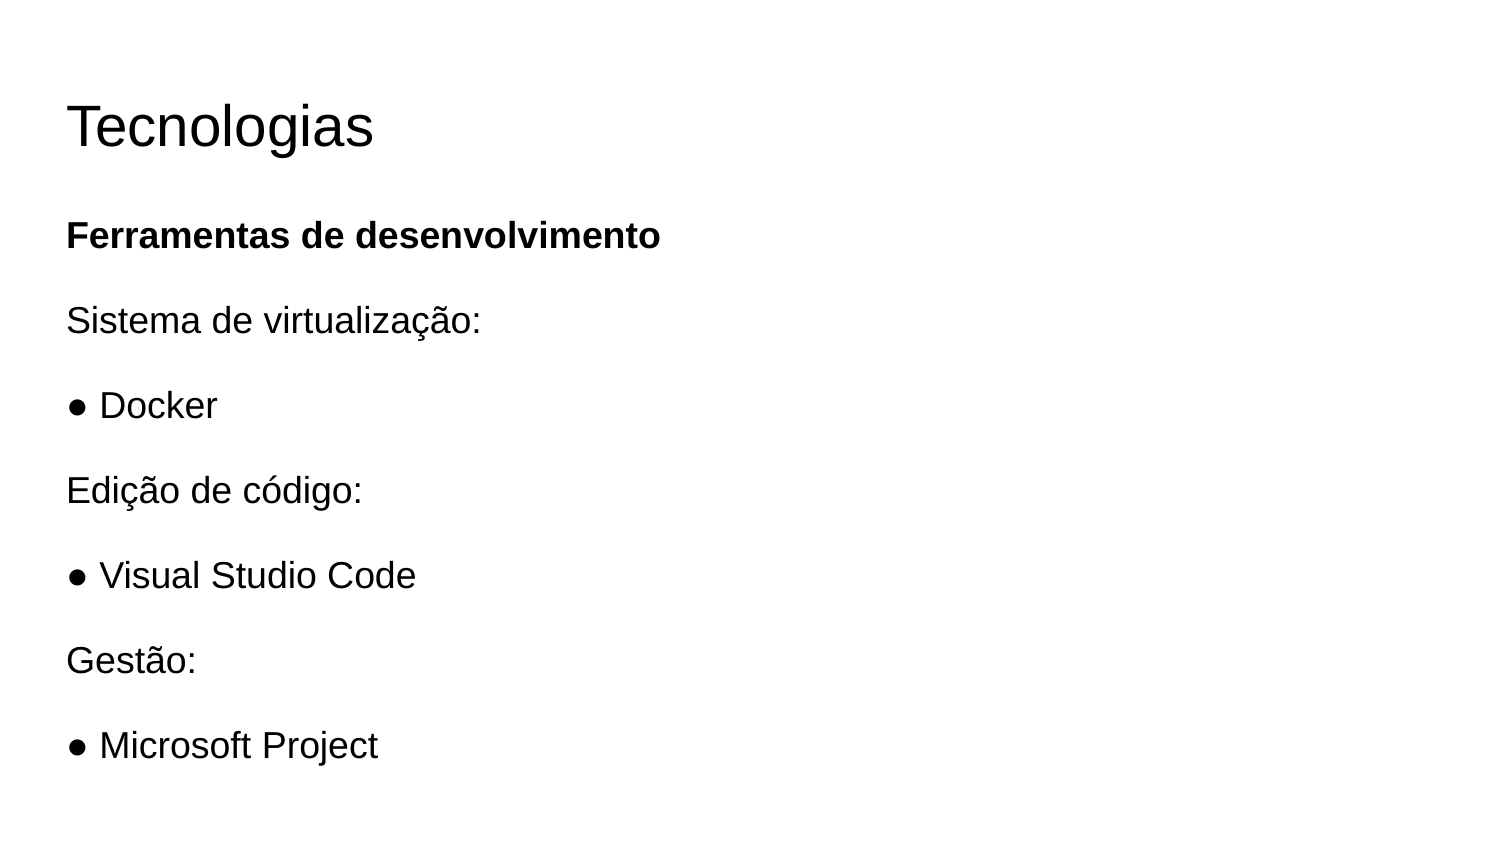

# Tecnologias
Ferramentas de desenvolvimento
Sistema de virtualização:
● Docker
Edição de código:
● Visual Studio Code
Gestão:
● Microsoft Project